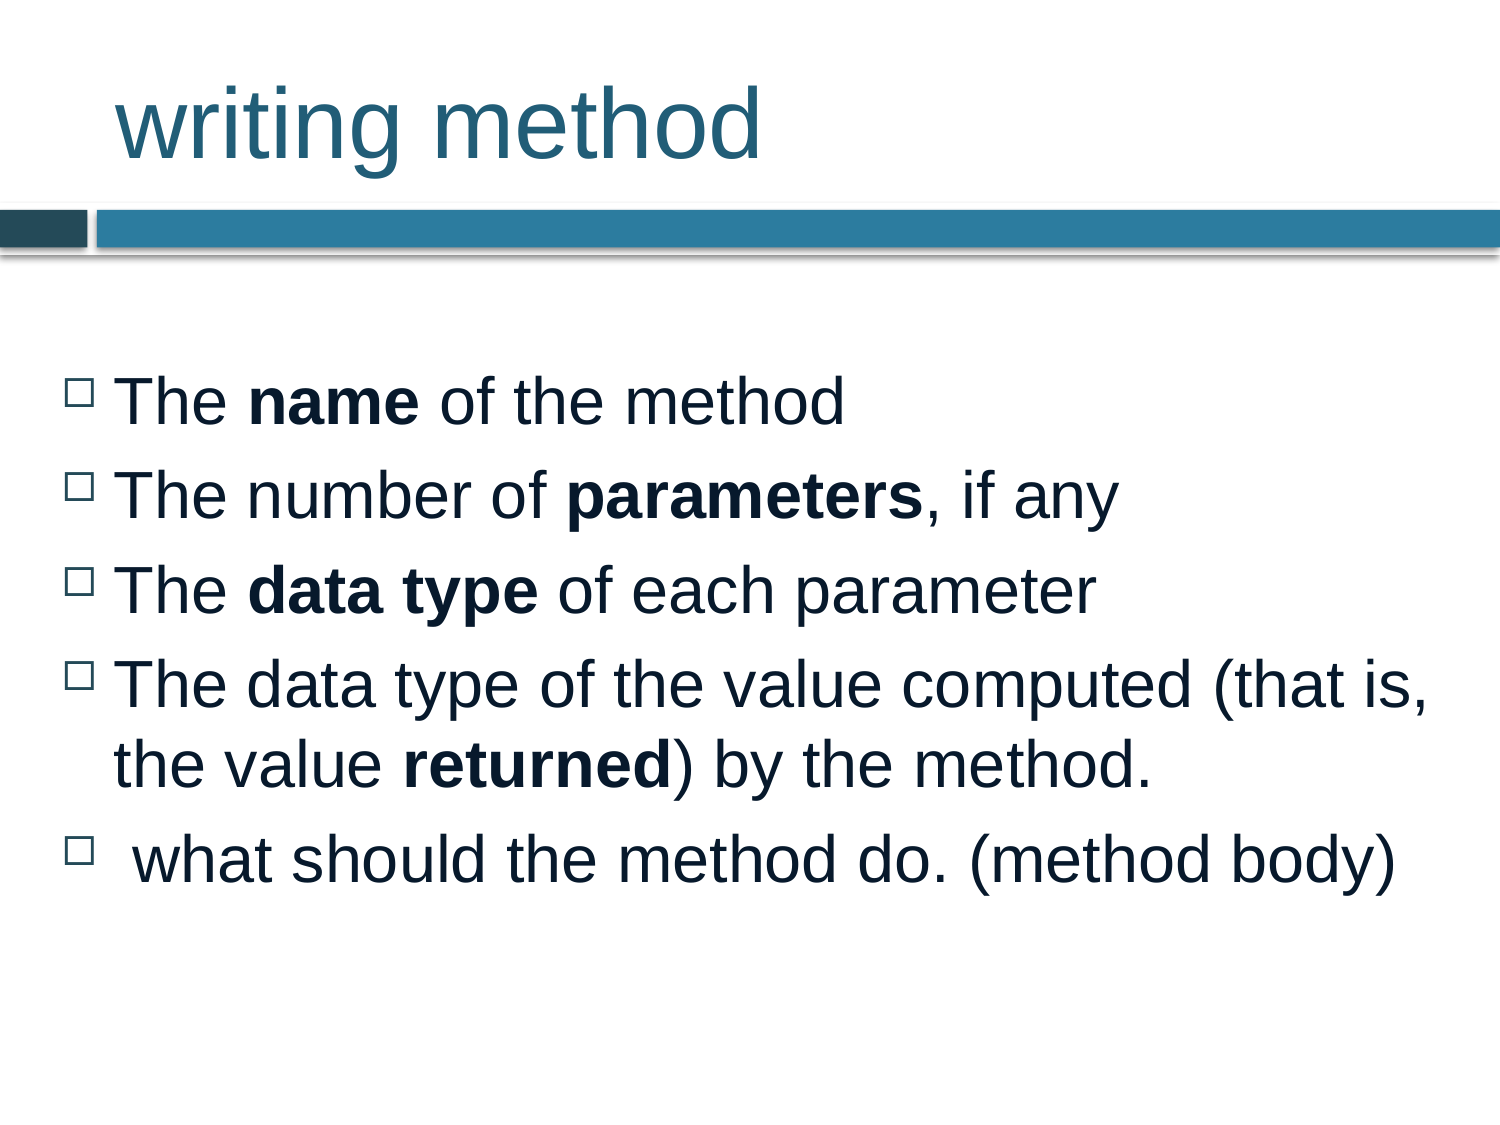

# writing method
The name of the method
The number of parameters, if any
The data type of each parameter
The data type of the value computed (that is, the value returned) by the method.
 what should the method do. (method body)